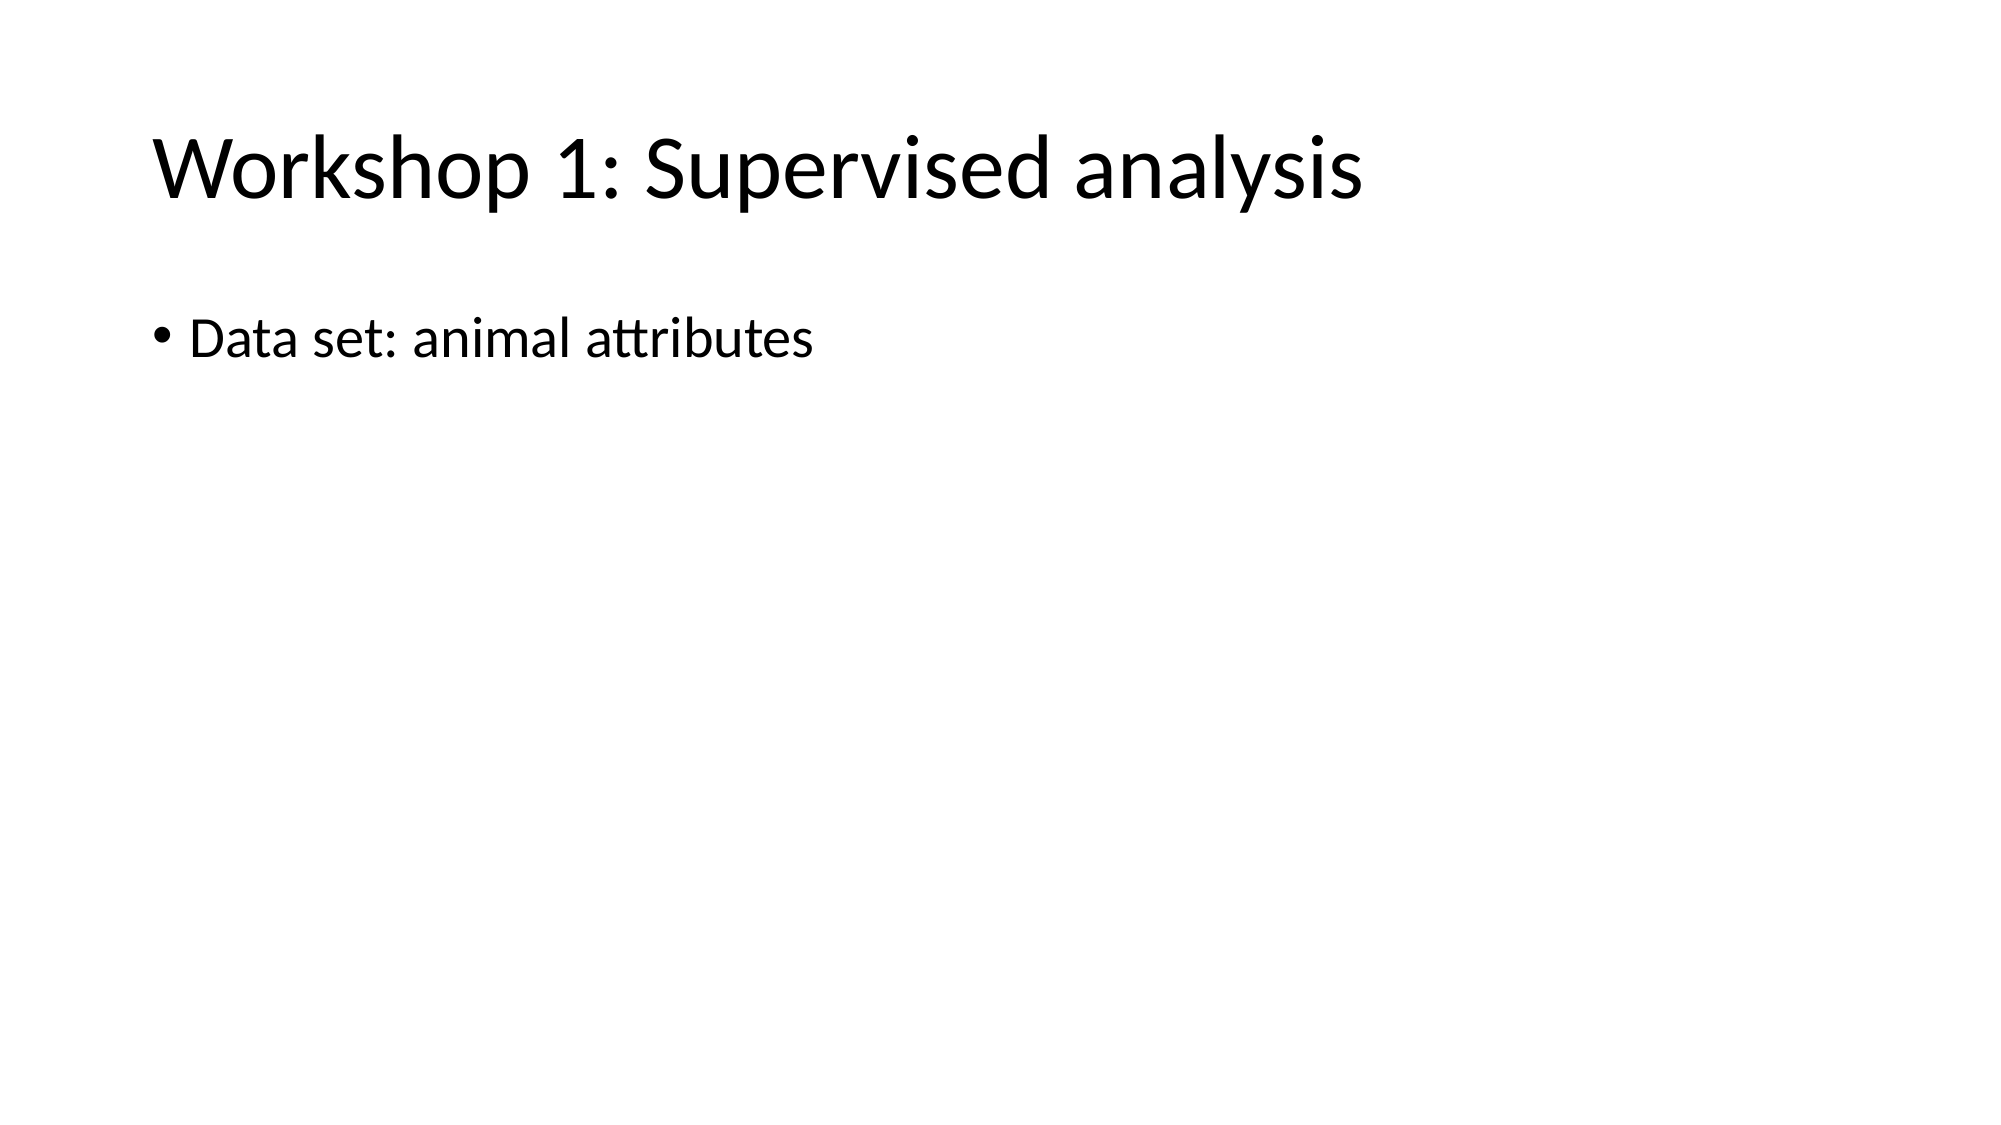

# Workshop 1: Supervised analysis
Data set: animal attributes